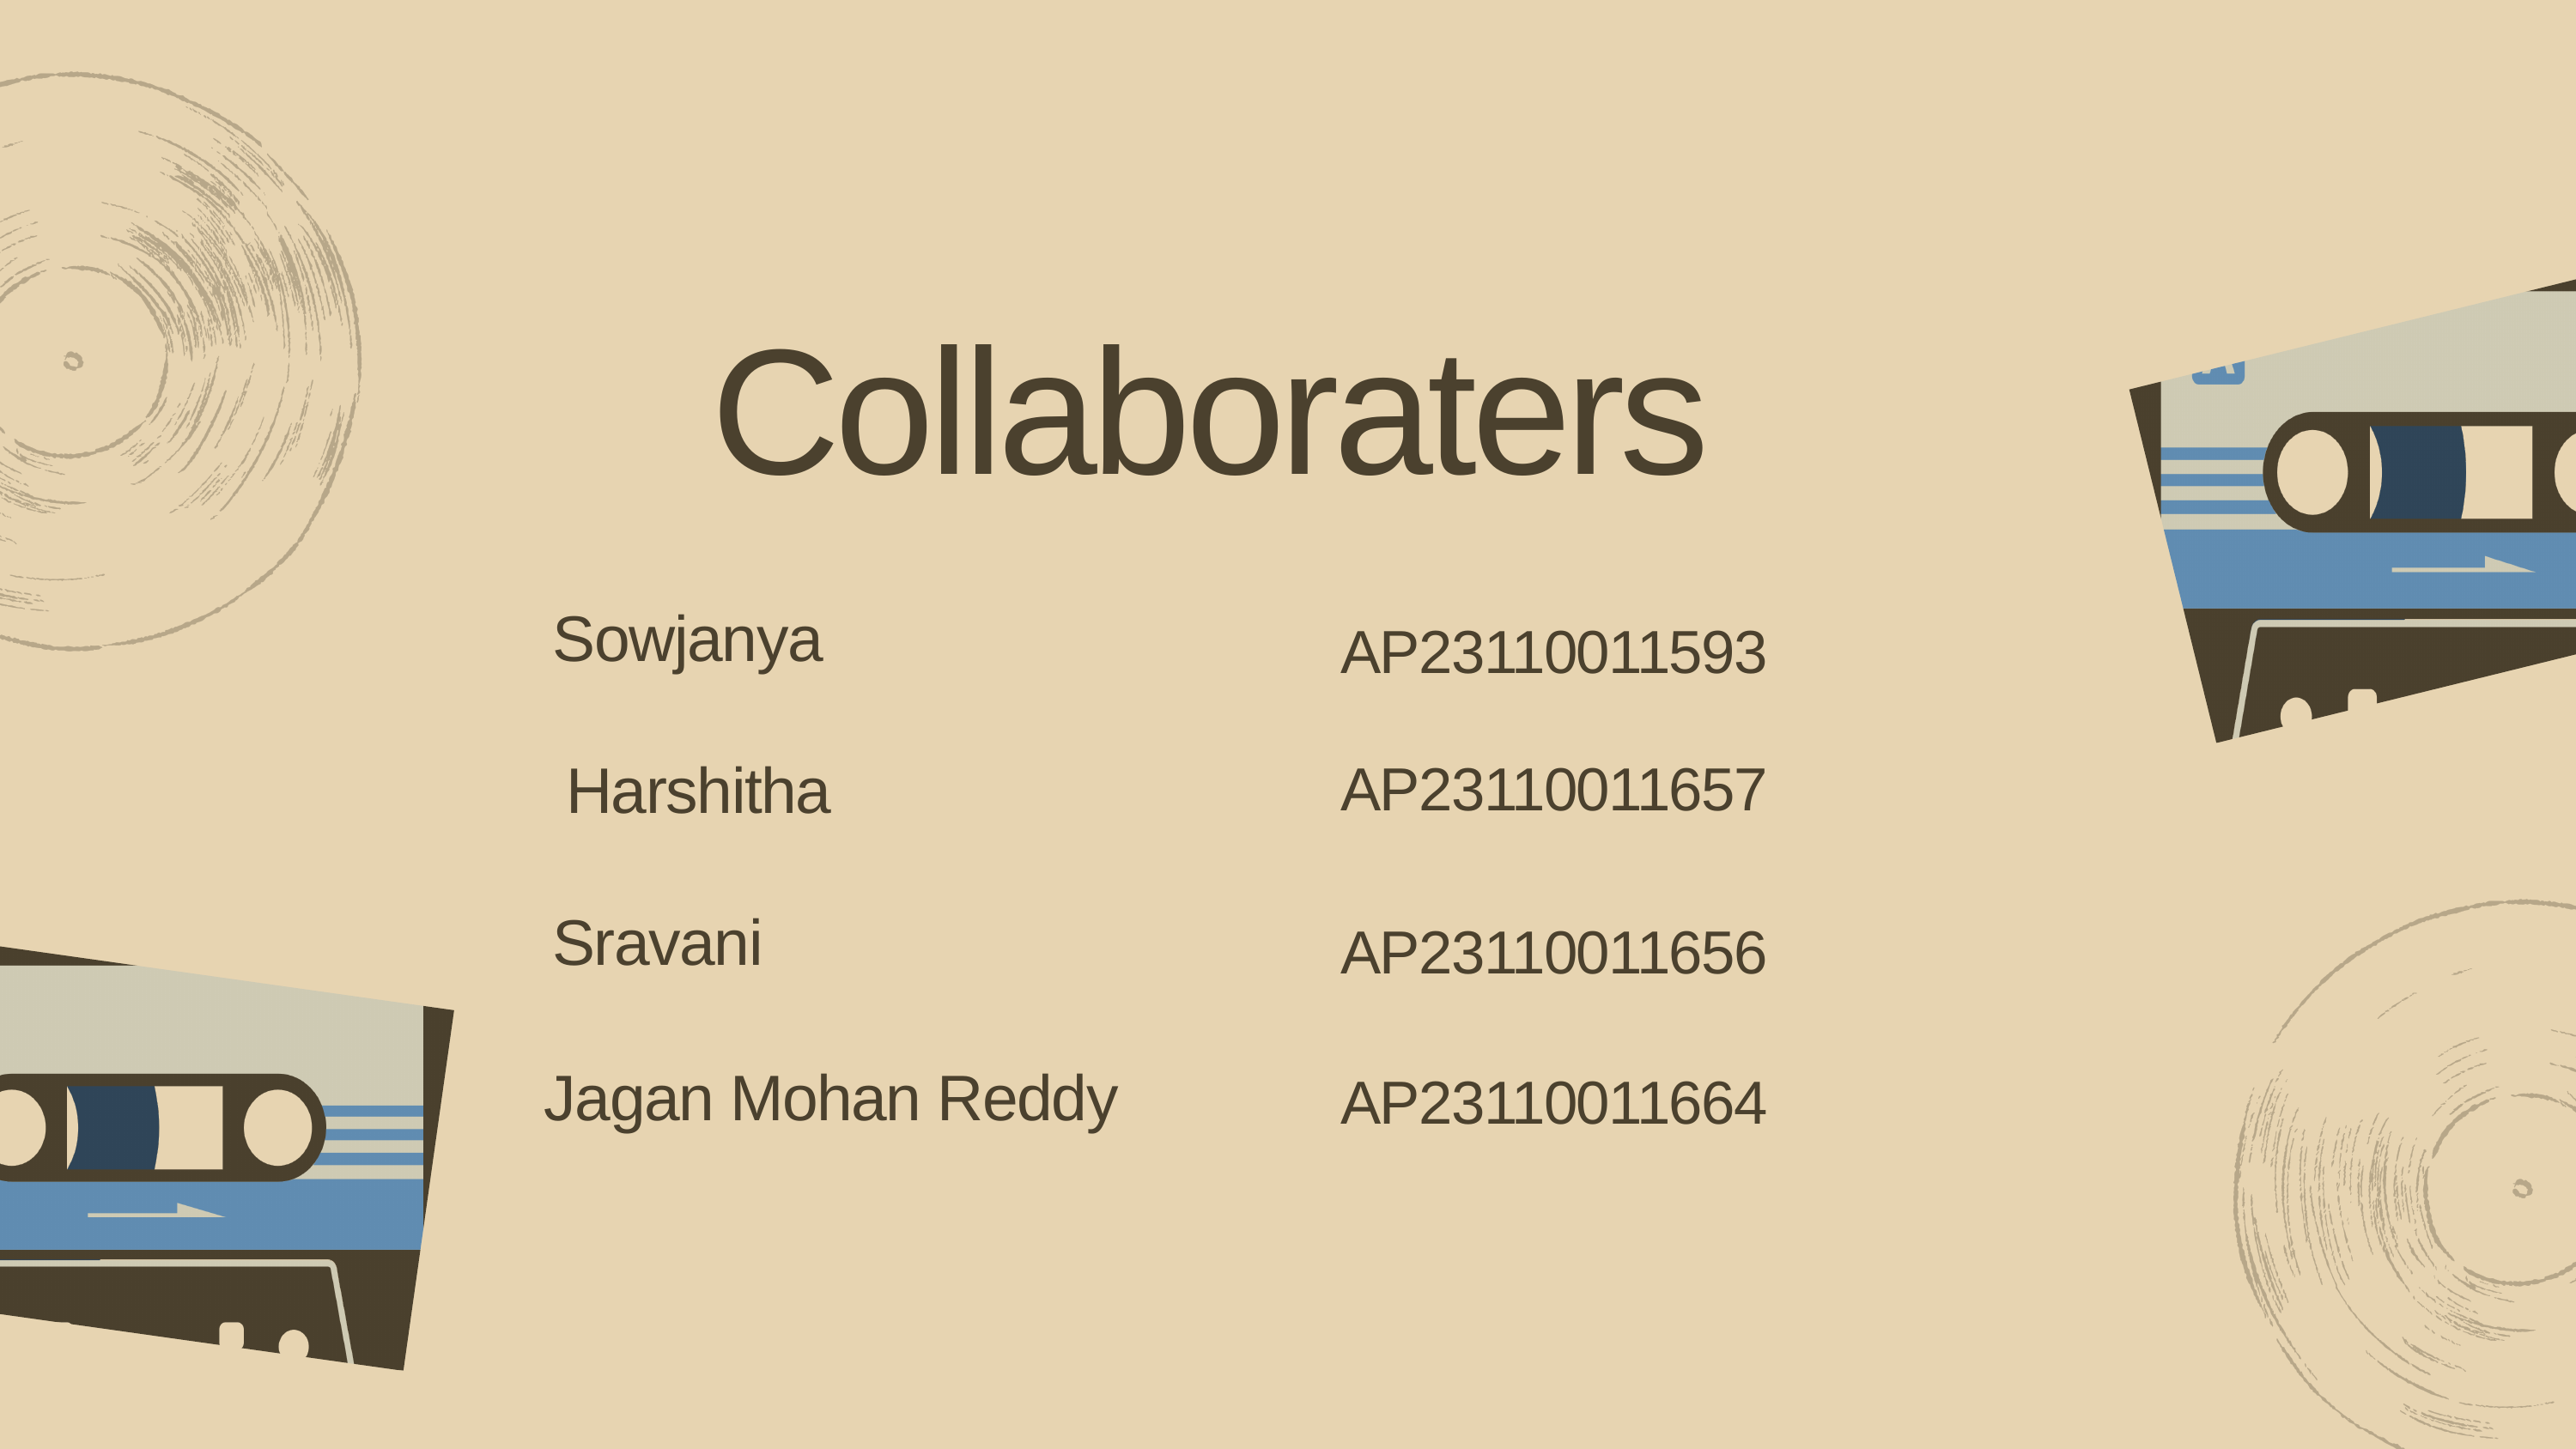

Collaboraters

Sowjanya
AP23110011593
AP23110011657

AP23110011656
Harshitha
Sravani

Jagan Mohan Reddy
AP23110011664